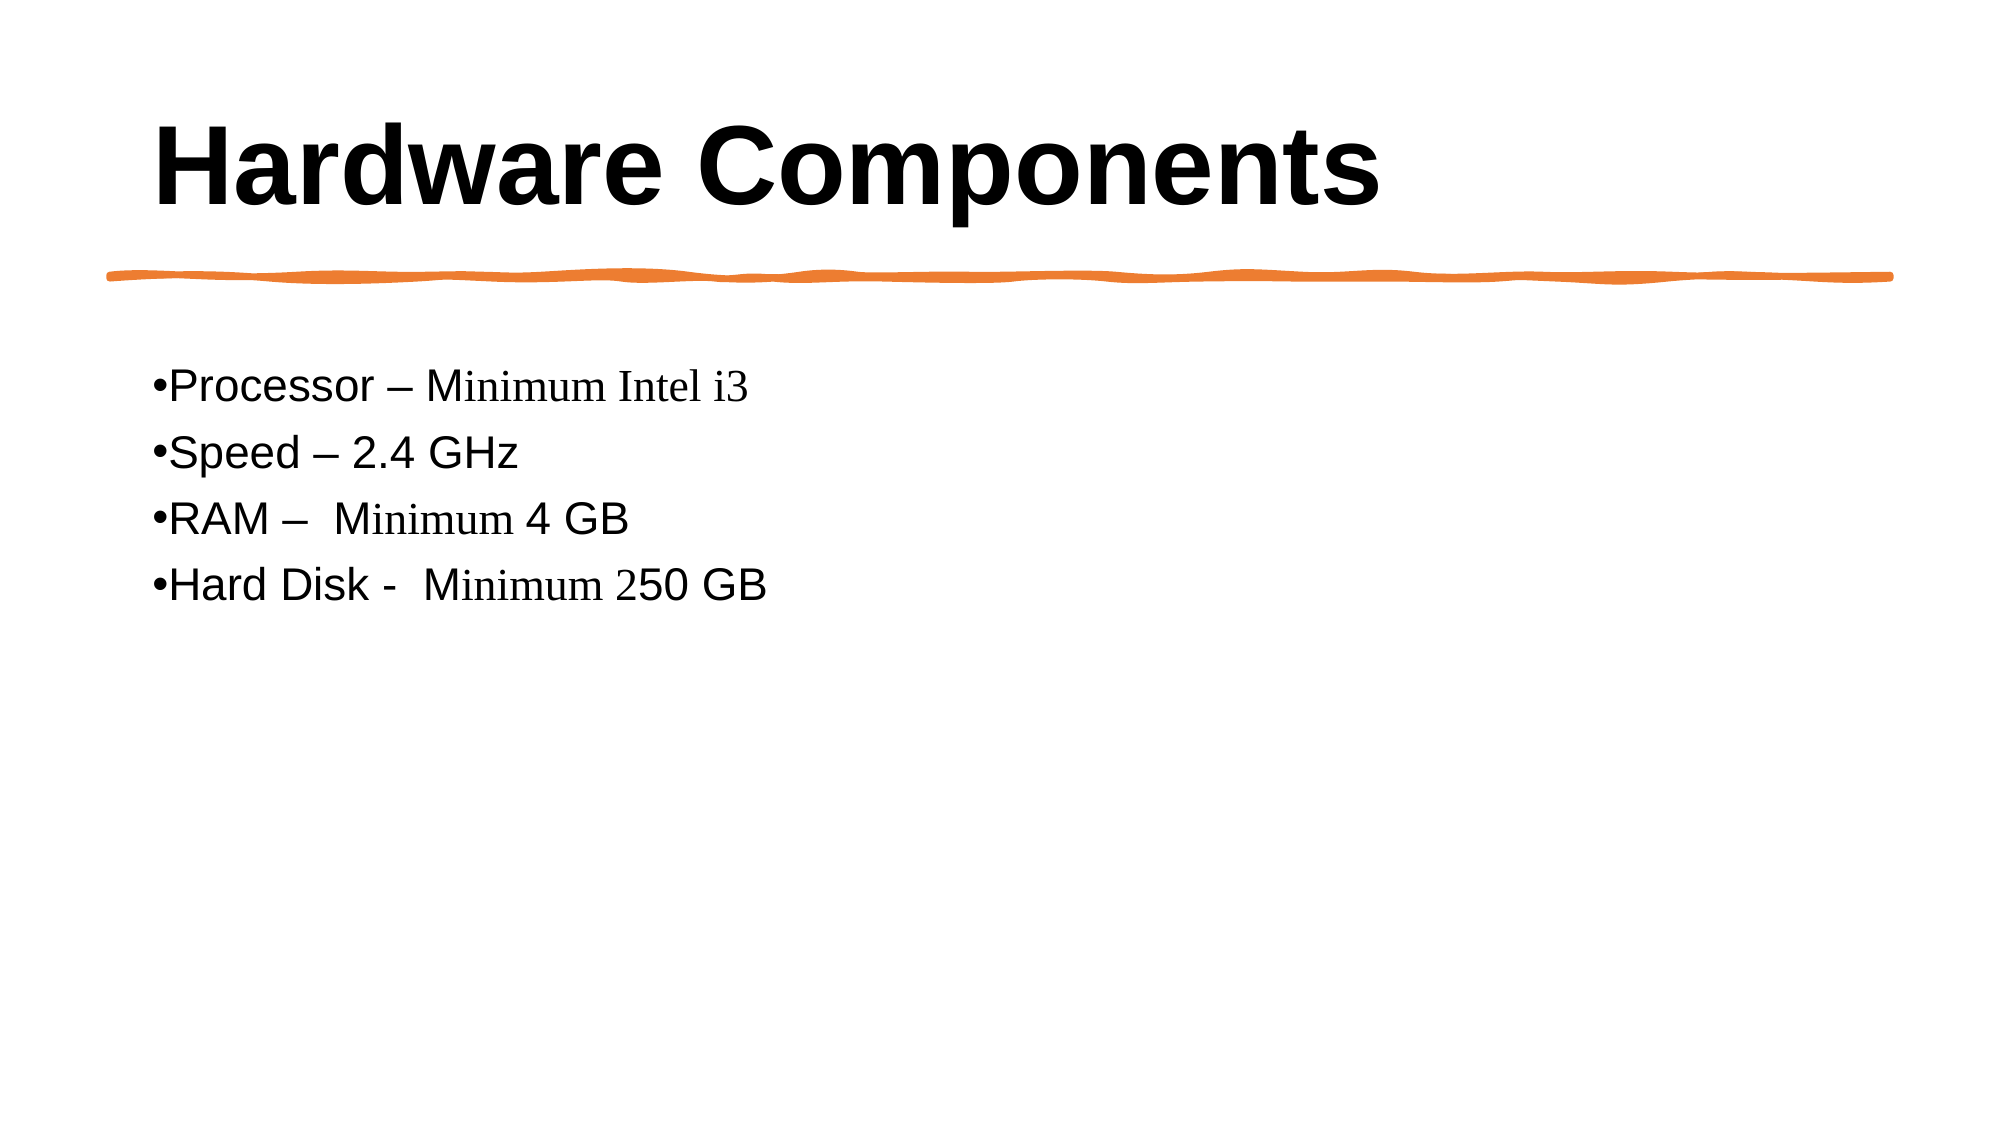

2
Hardware Components

Processor – Minimum Intel i3
Speed – 2.4 GHz
RAM –  Minimum 4 GB
Hard Disk -  Minimum 250 GB